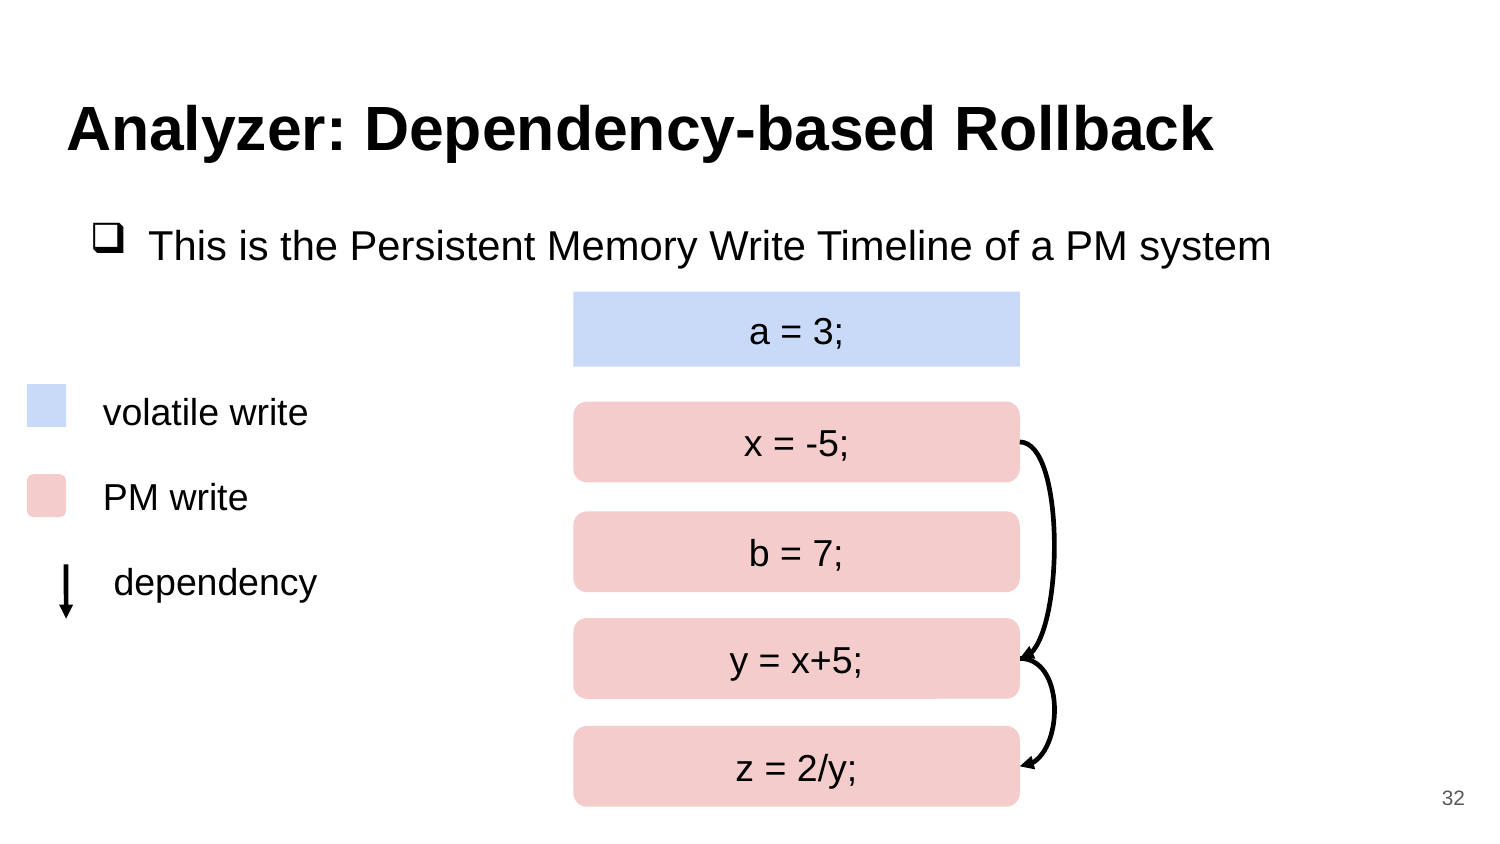

# Analyzer: Dependency-based Rollback
This is the Persistent Memory Write Timeline of a PM system

a = 3;
volatile write

x = -5;
PM write

b = 7;
dependency
y = x+5;
z = 2/y;
32